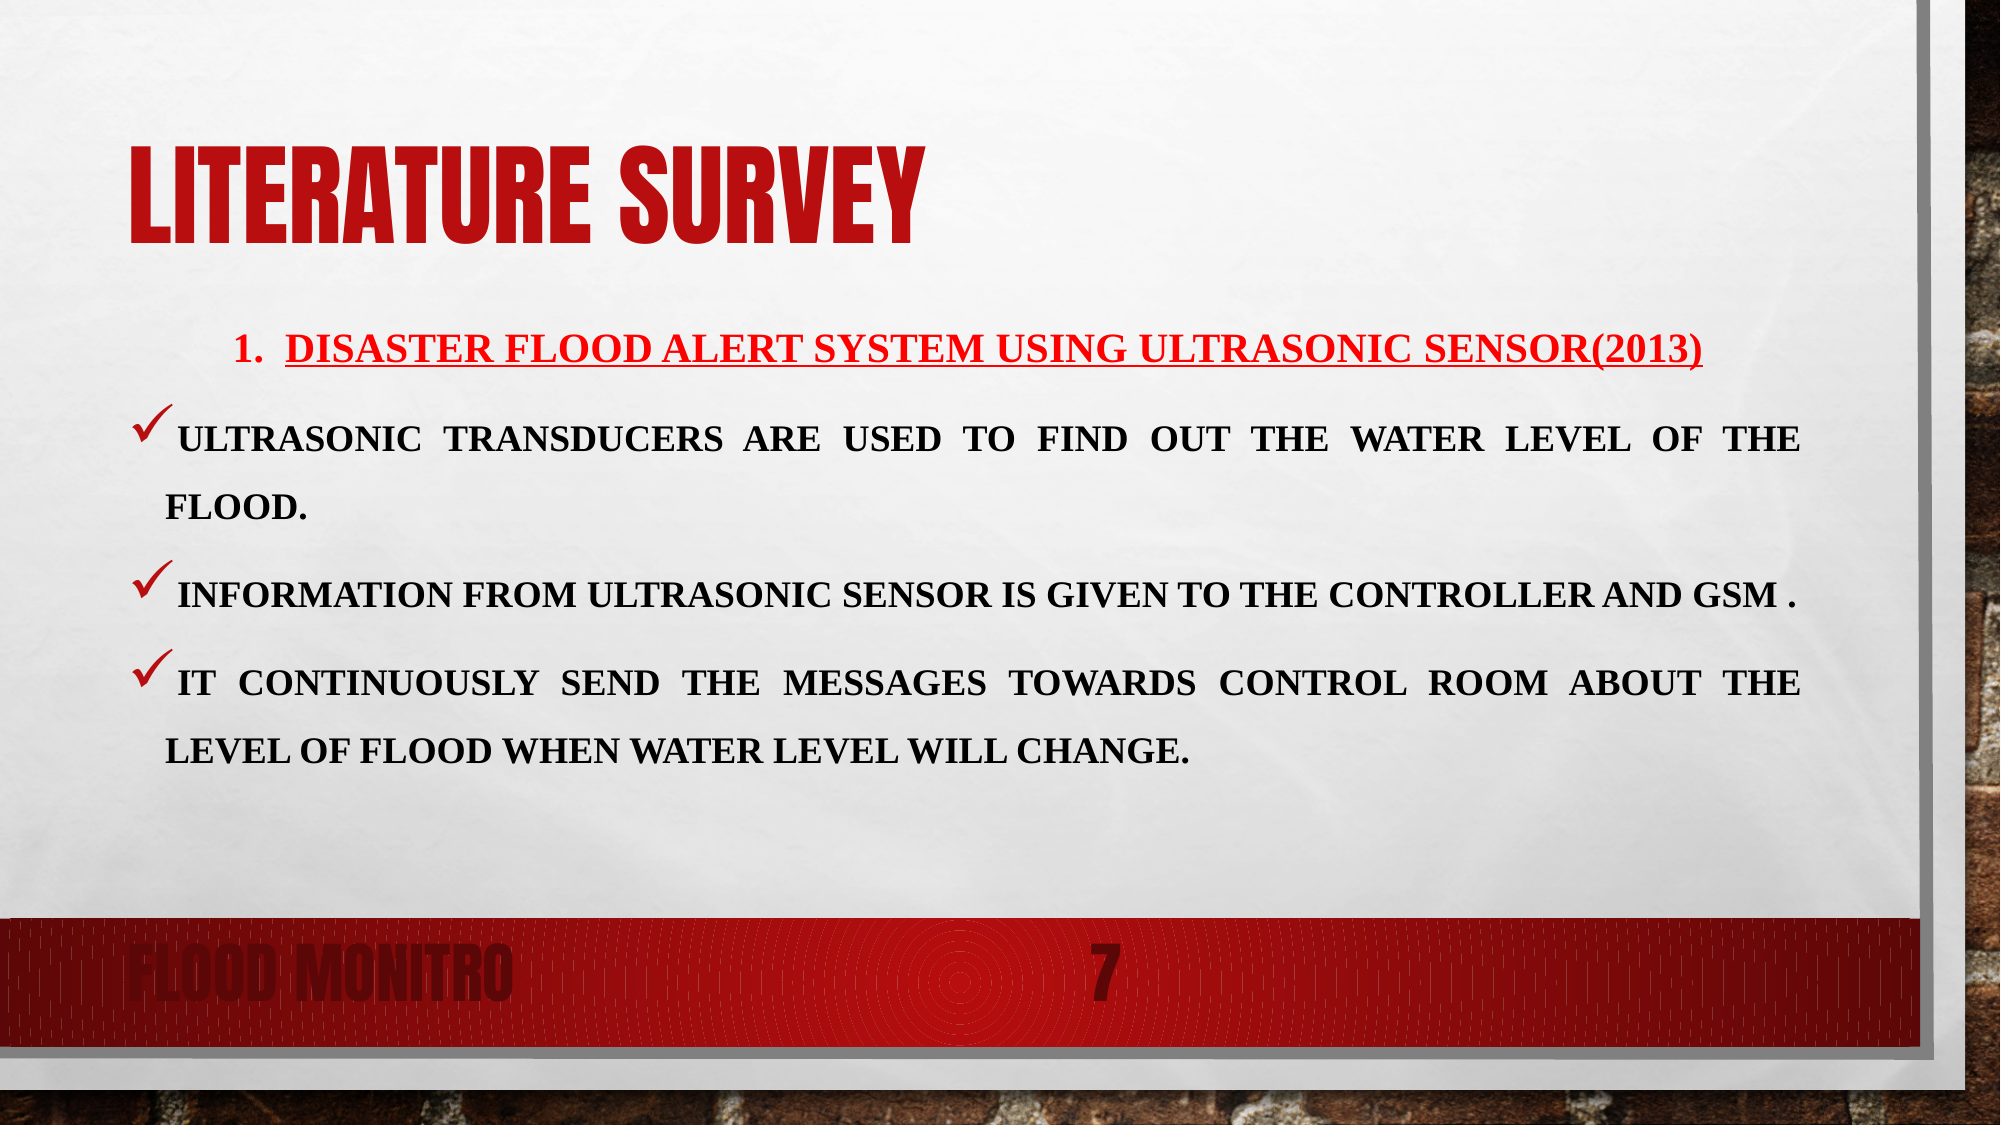

# Literature survey
1.  Disaster Flood Alert System Using Ultrasonic Sensor(2013)
Ultrasonic transducers are used to find out the water level of the flood.
Information from ultrasonic sensor is given to the controller and GSM .
It continuously send the messages towards control room about the level of flood when water level will change.
FLOOD MONITRO
7